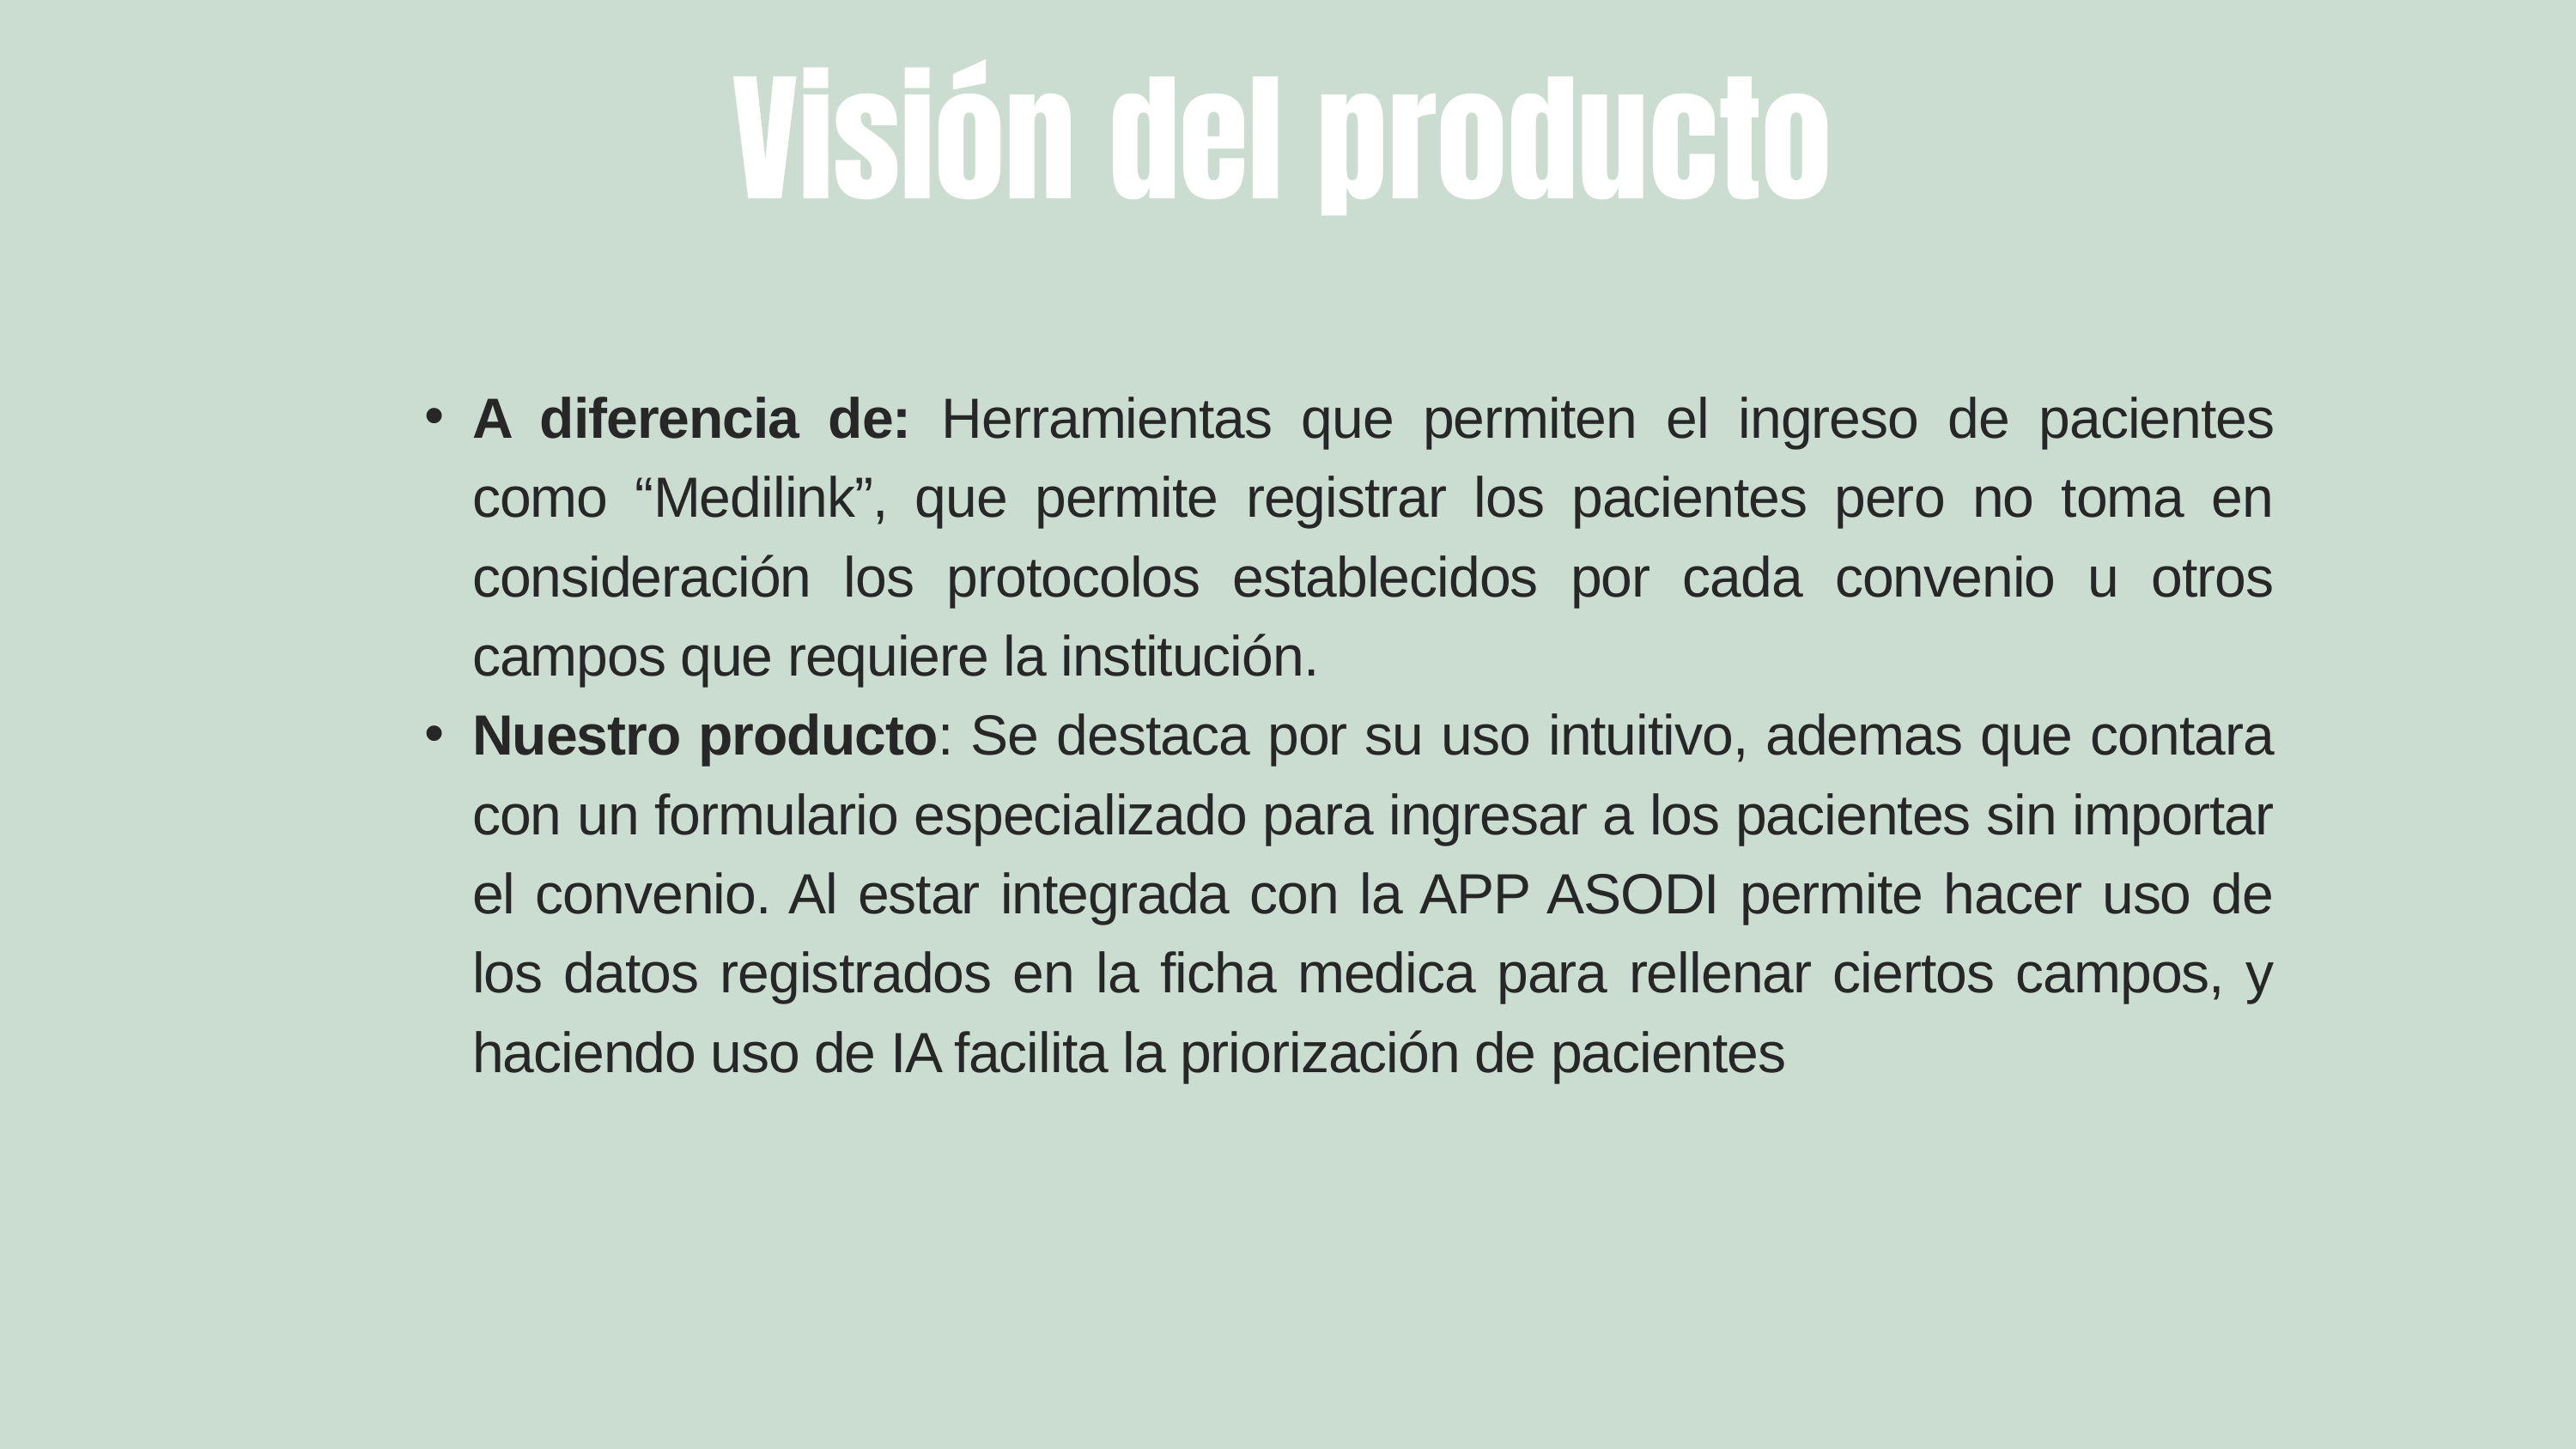

Visión del producto
A diferencia de: Herramientas que permiten el ingreso de pacientes como “Medilink”, que permite registrar los pacientes pero no toma en consideración los protocolos establecidos por cada convenio u otros campos que requiere la institución.
Nuestro producto: Se destaca por su uso intuitivo, ademas que contara con un formulario especializado para ingresar a los pacientes sin importar el convenio. Al estar integrada con la APP ASODI permite hacer uso de los datos registrados en la ficha medica para rellenar ciertos campos, y haciendo uso de IA facilita la priorización de pacientes